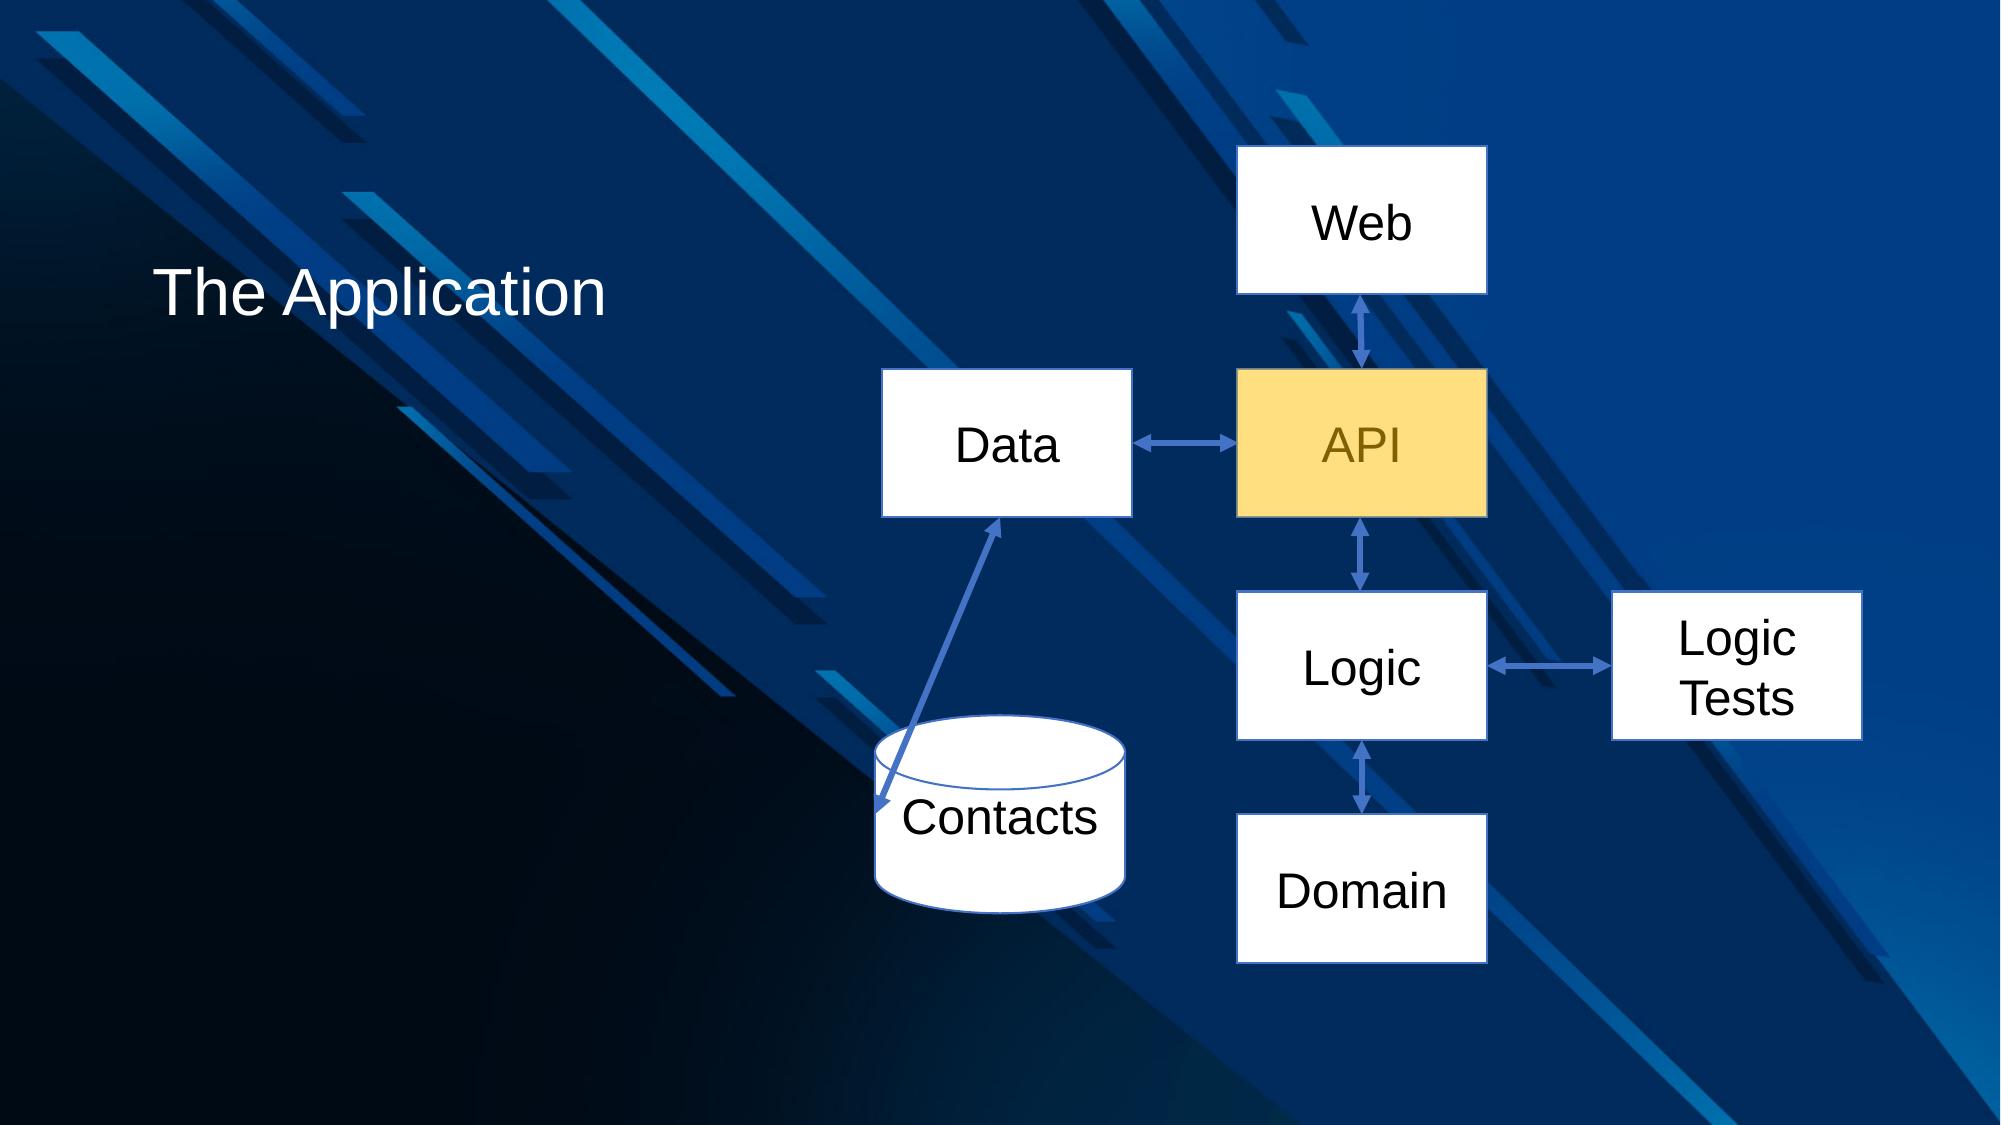

# The Application
Web
Data
API
Logic
Logic Tests
Contacts

Domain